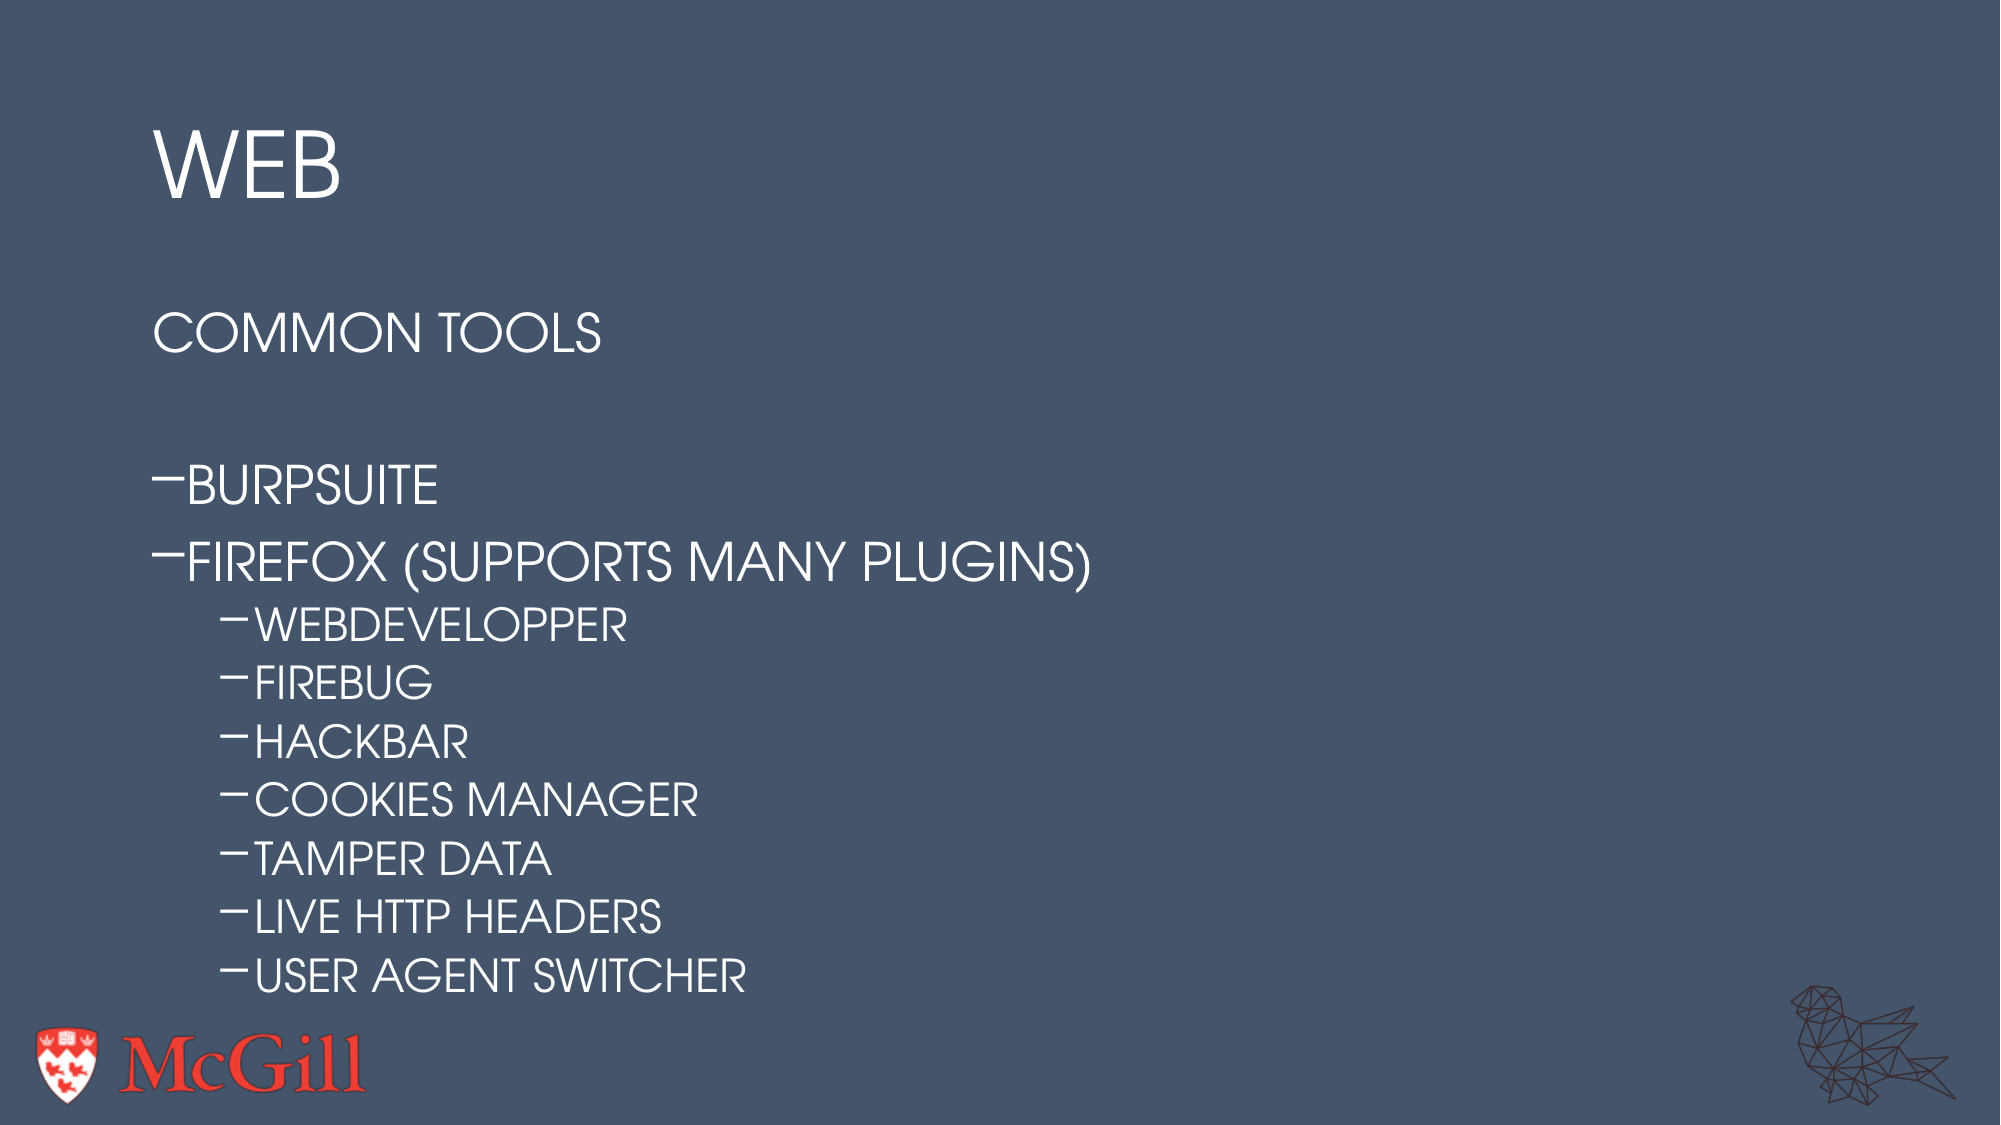

# Web
Common tools

Burpsuite
Firefox (supports many plugins)
Webdevelopper
Firebug
Hackbar
Cookies manager
Tamper data
Live http headers
User agent switcher